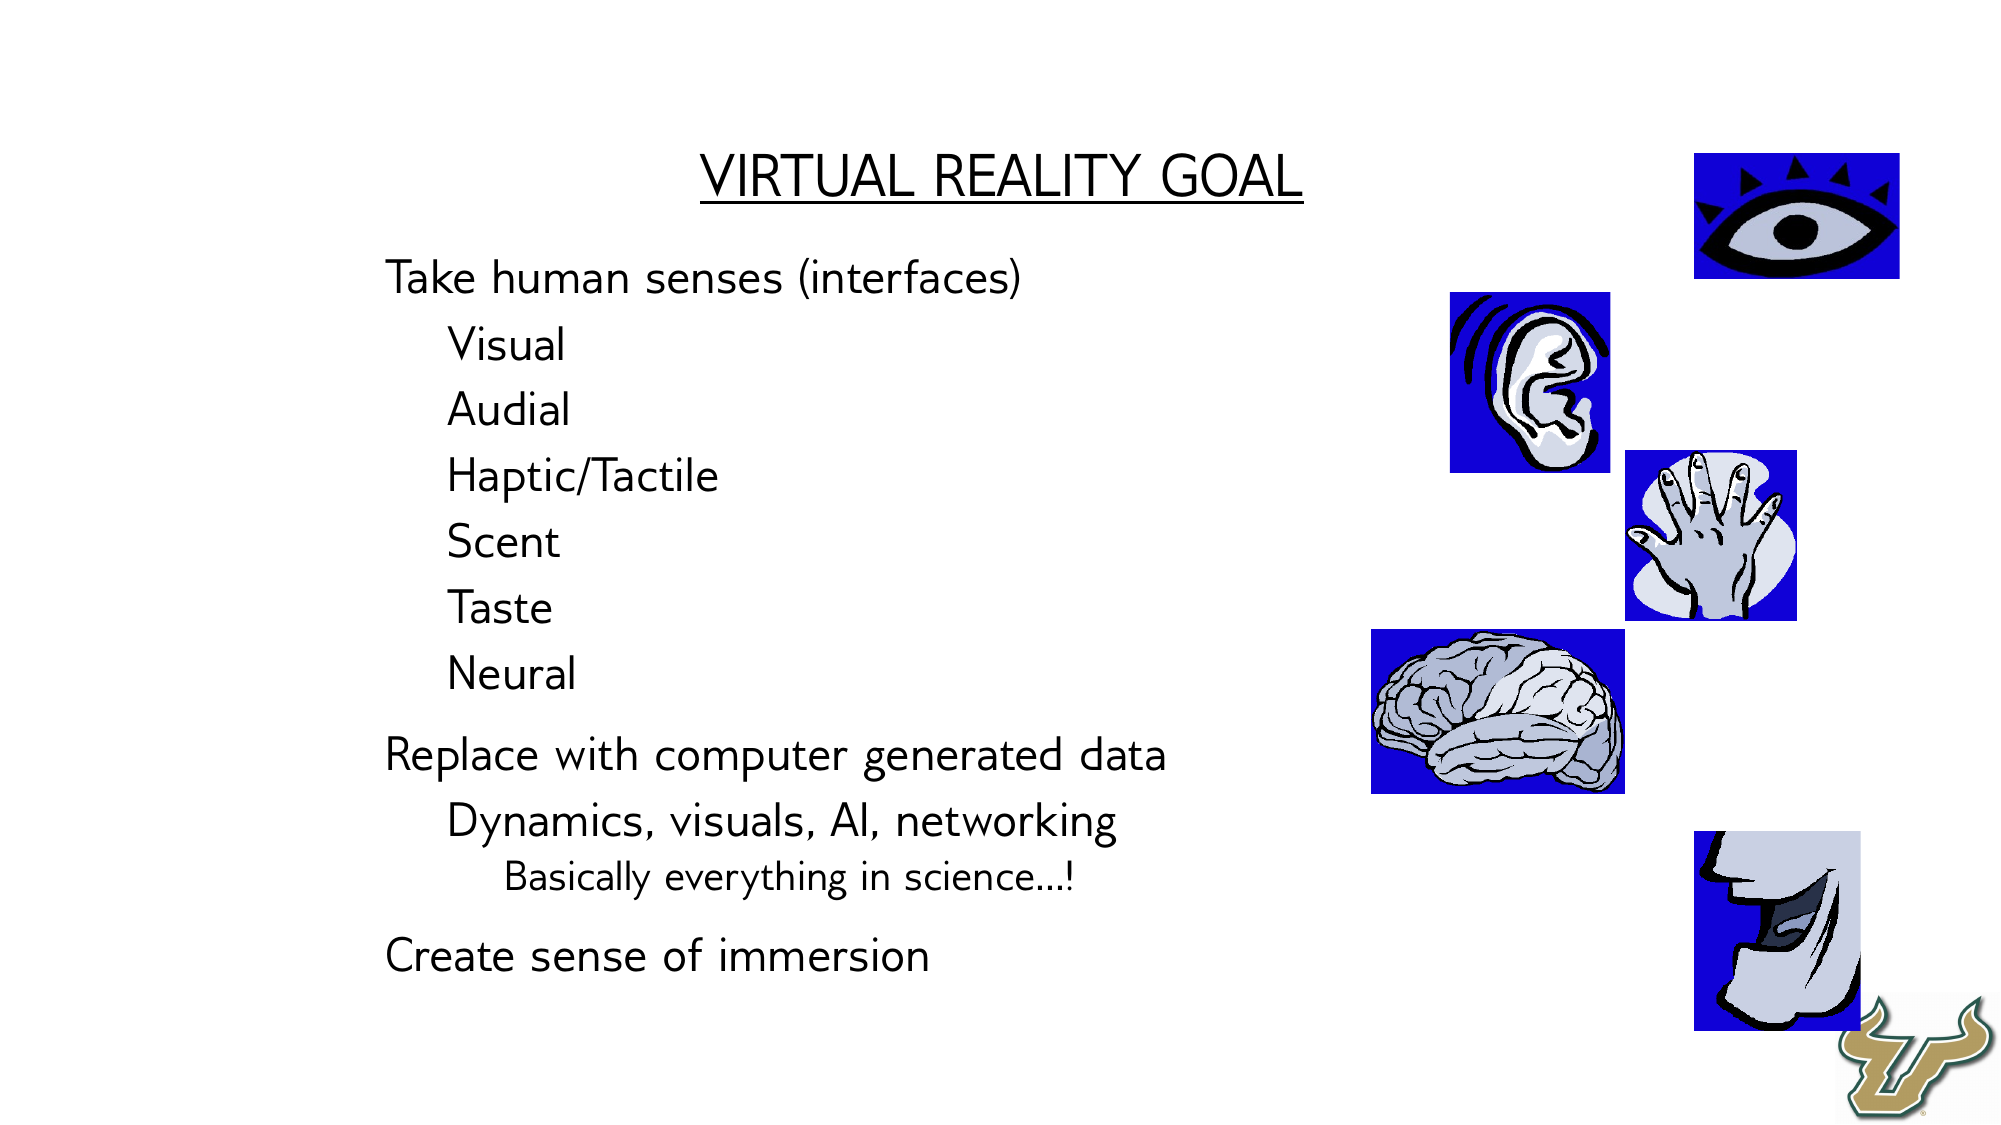

Virtual Reality Goal
Take human senses (interfaces)
Visual
Audial
Haptic/Tactile
Scent
Taste
Neural
Replace with computer generated data
Dynamics, visuals, AI, networking
Basically everything in science...!
Create sense of immersion